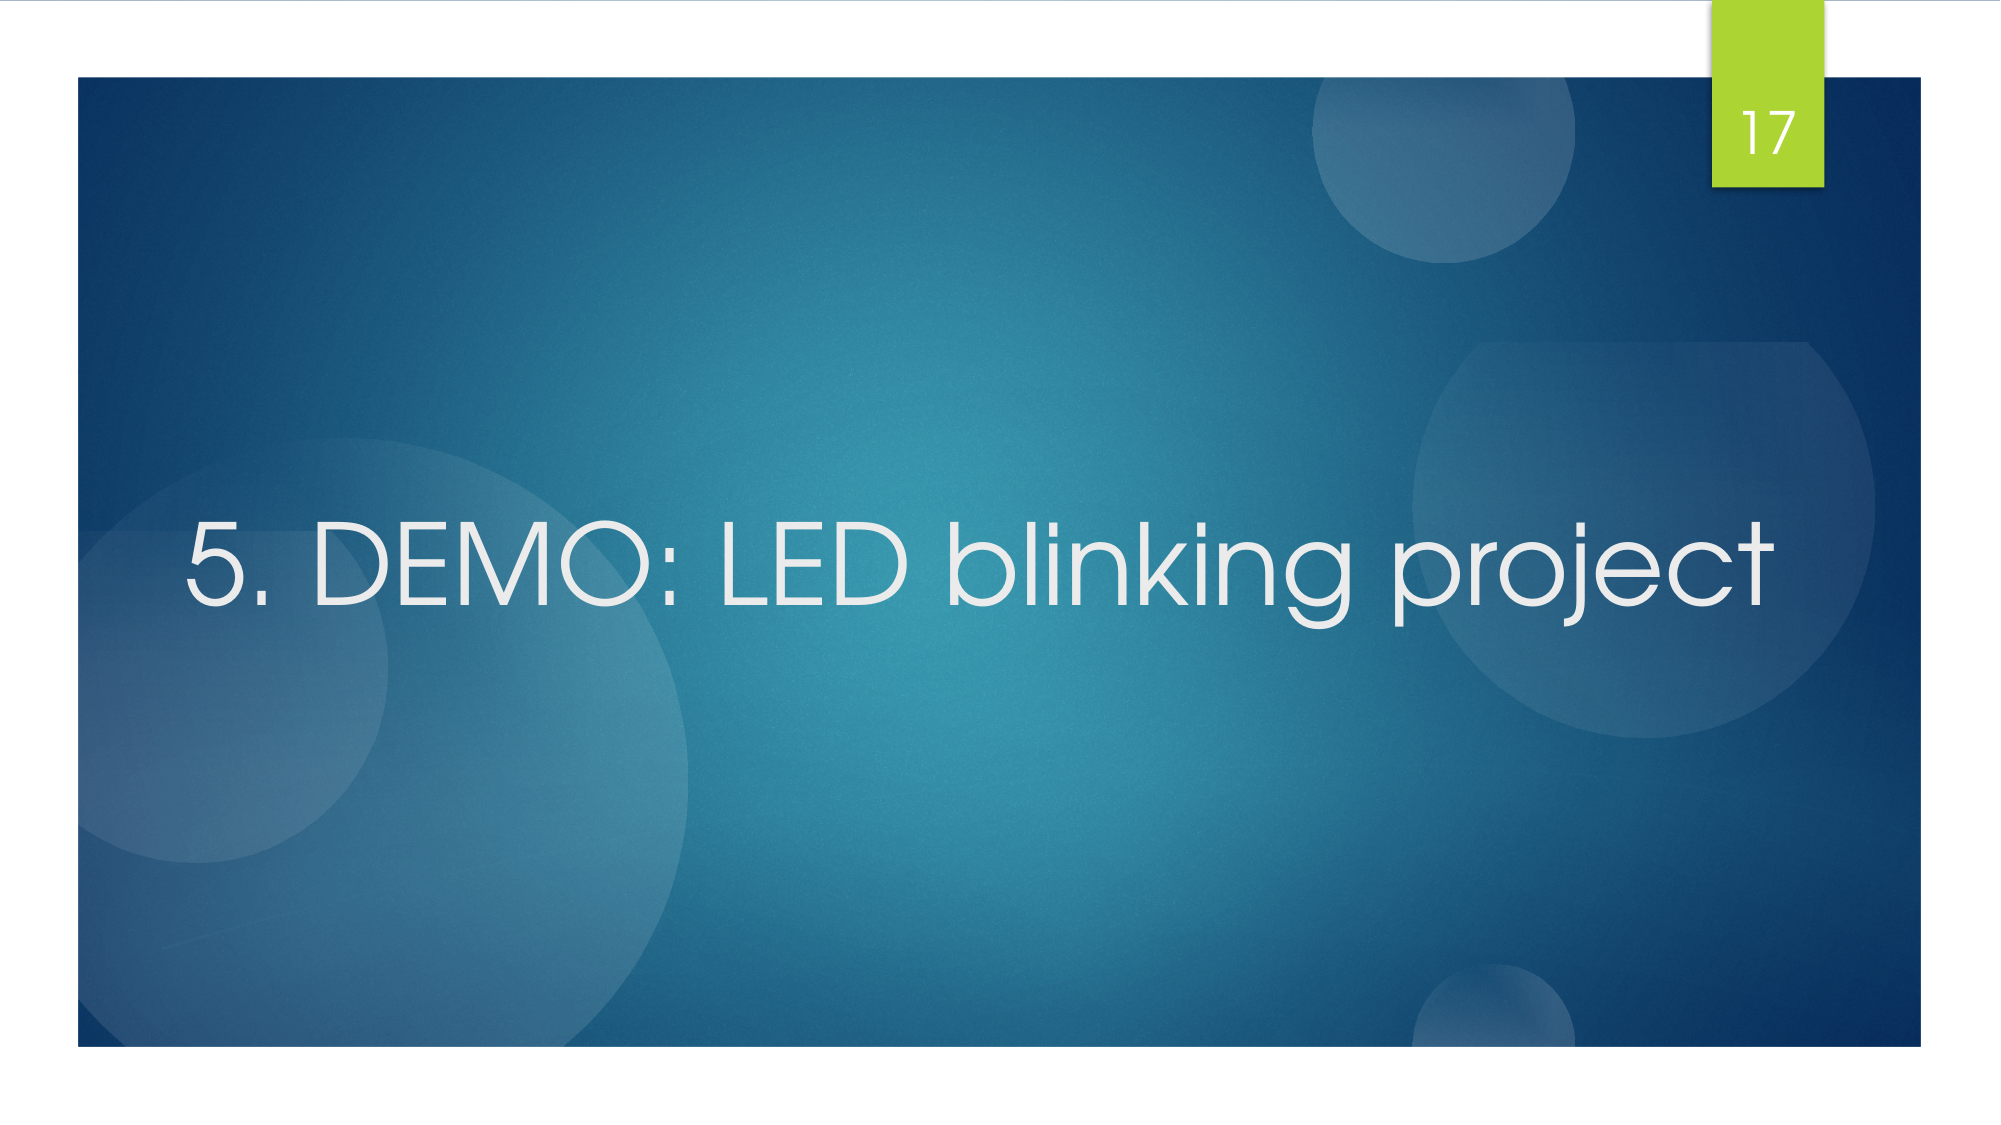

17
# 5. DEMO: LED blinking project